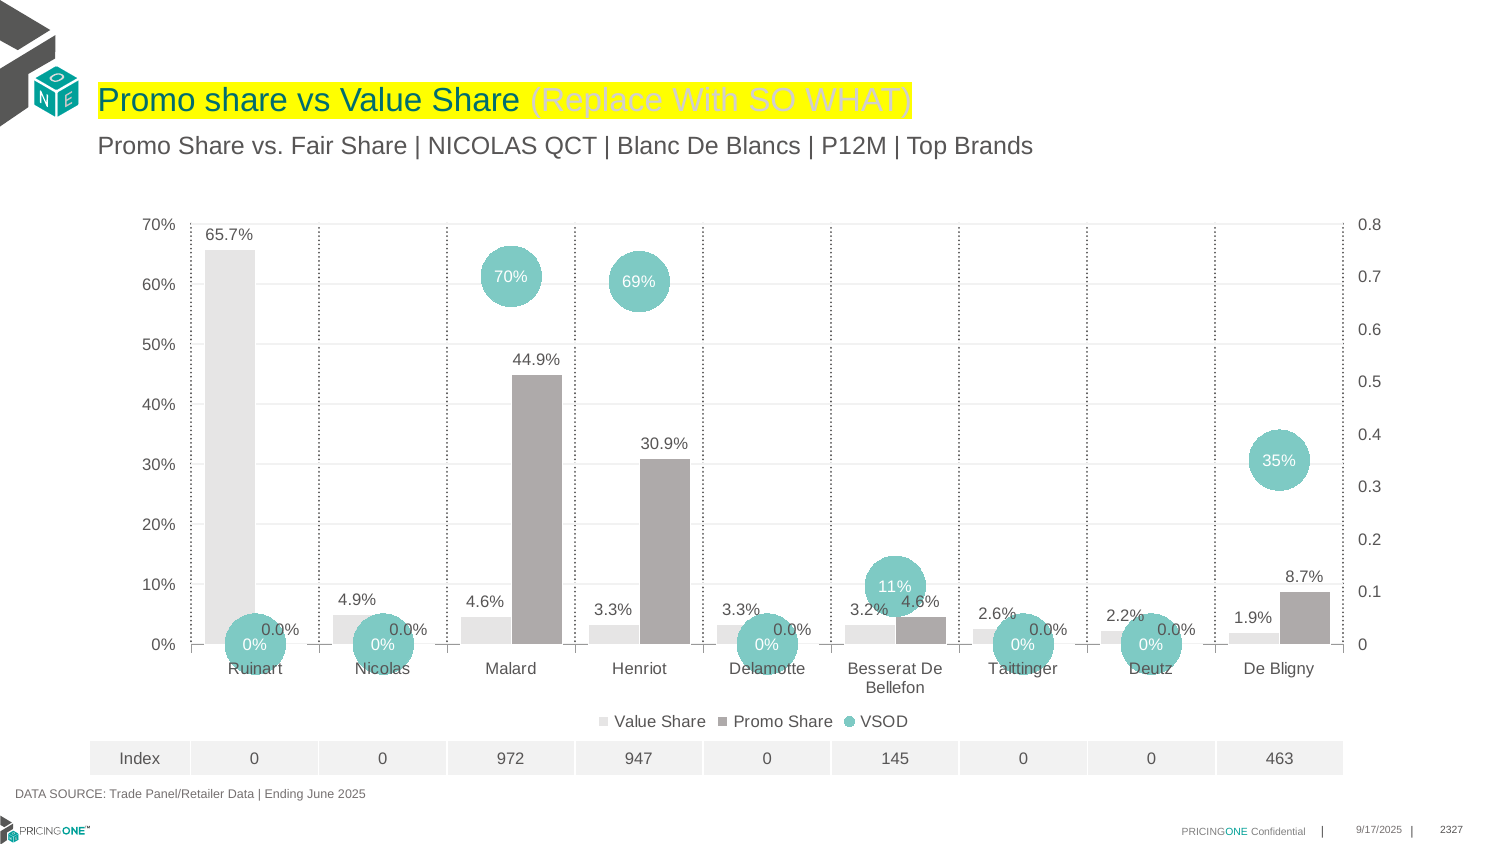

# Promo share vs Value Share (Replace With SO WHAT)
Promo Share vs. Fair Share | NICOLAS QCT | Blanc De Blancs | P12M | Top Brands

### Chart

| Category | Value Share | Promo Share | VSOD |
|---|---|---|---|
| Ruinart | 0.6568247023999142 | 0.0 | 0.0 |
| Nicolas | 0.04875878186983163 | 0.0 | 0.0 |
| Malard | 0.046184013988291174 | 0.44870060933932493 | 0.7 |
| Henriot | 0.03259923121031282 | 0.30887250410831407 | 0.69 |
| Delamotte | 0.0325213611683338 | 0.0 | 0.0 |
| Besserat De Bellefon | 0.03198334996920594 | 0.04633305702194494 | 0.11 |
| Taittinger | 0.025762848304101728 | 0.0 | 0.0 |
| Deutz | 0.021837995928509234 | 0.0 | 0.0 |
| De Bligny | 0.01877274791242553 | 0.08693628841091866 | 0.35 |
| Index | 0 | 0 | 972 | 947 | 0 | 145 | 0 | 0 | 463 |
| --- | --- | --- | --- | --- | --- | --- | --- | --- | --- |
DATA SOURCE: Trade Panel/Retailer Data | Ending June 2025

9/17/2025
2327